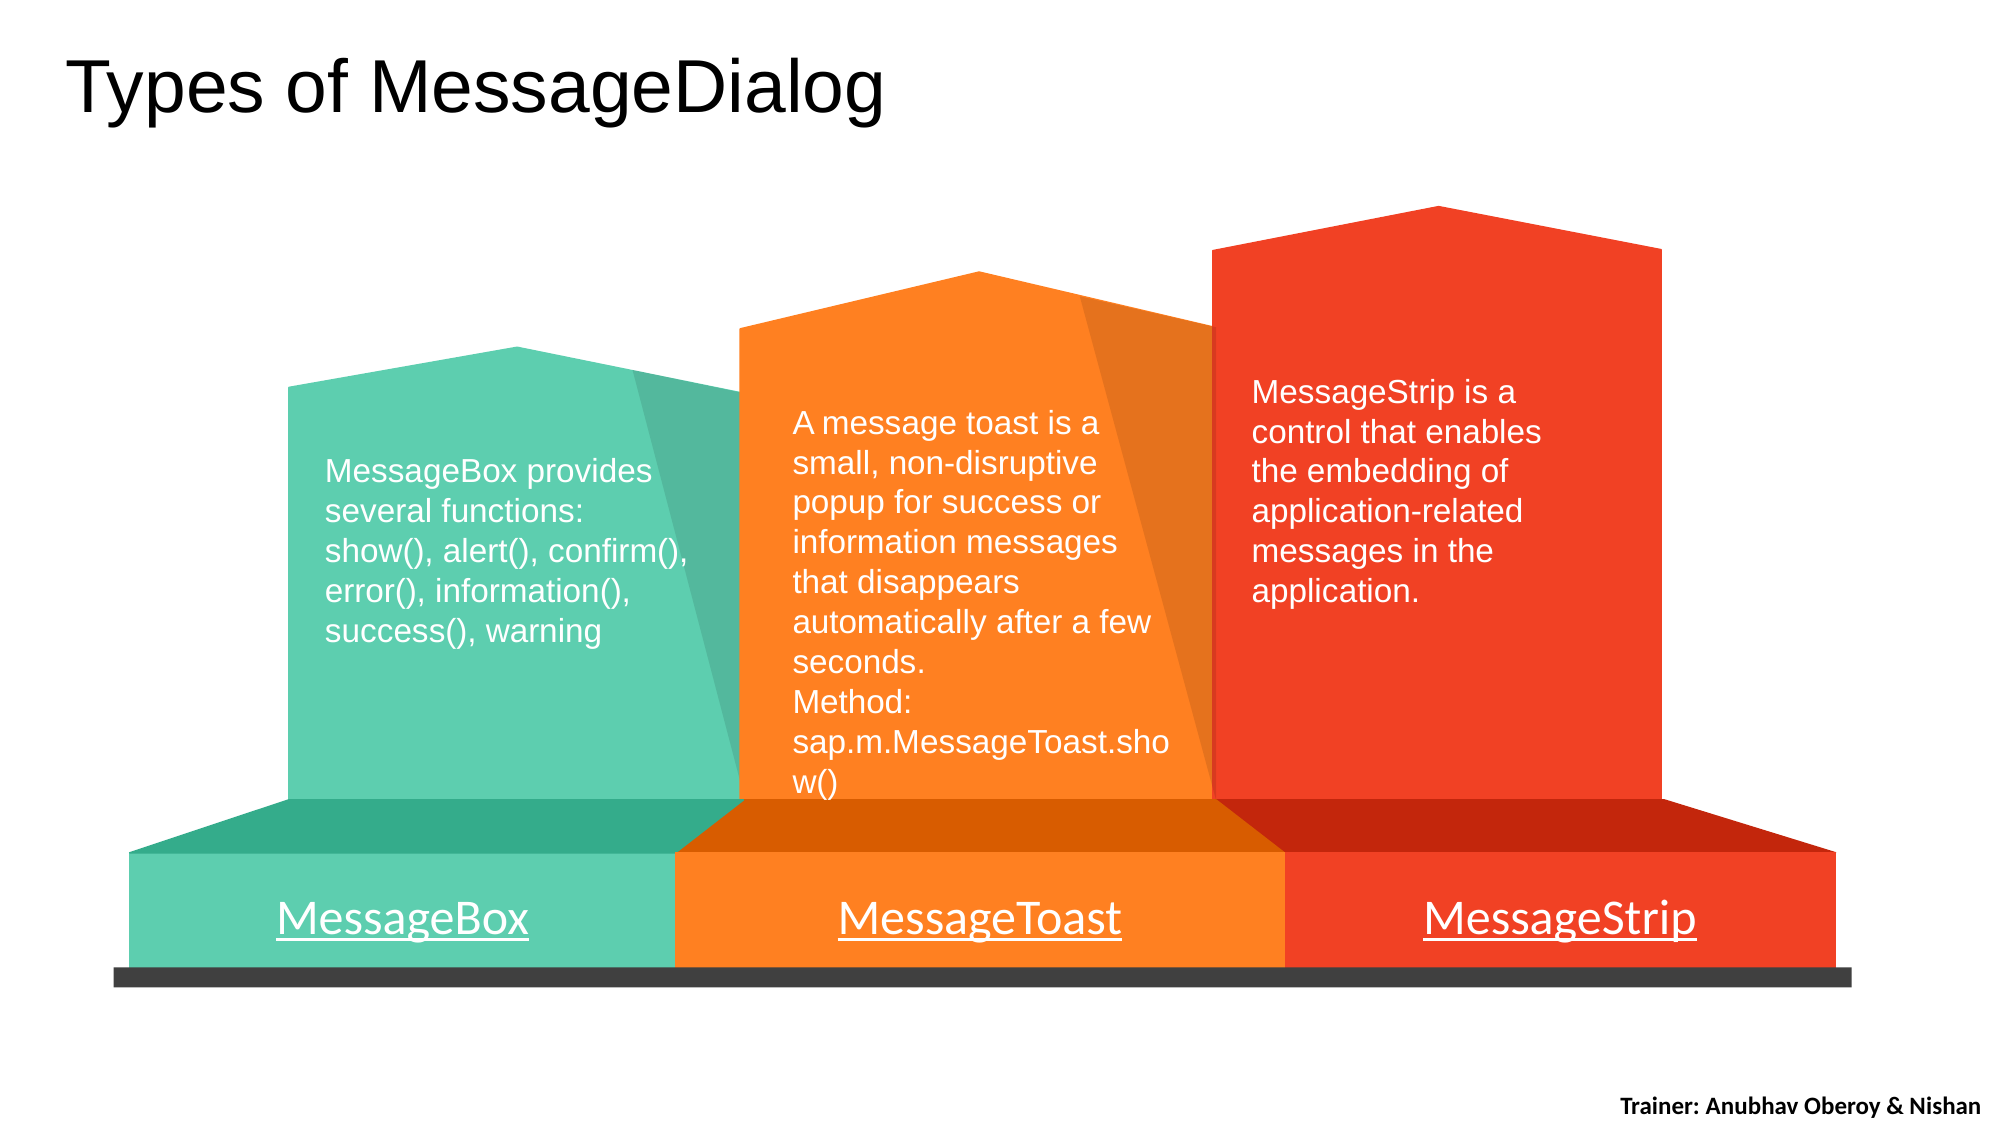

Types of MessageDialog

MessageStrip is a control that enables the embedding of application-related messages in the application.
A message toast is a small, non-disruptive popup for success or information messages that disappears automatically after a few seconds.
Method: sap.m.MessageToast.show()
MessageBox provides several functions:
show(), alert(), confirm(), error(), information(), success(), warning

MessageBox
MessageToast
MessageStrip

Trainer: Anubhav Oberoy & Nishan